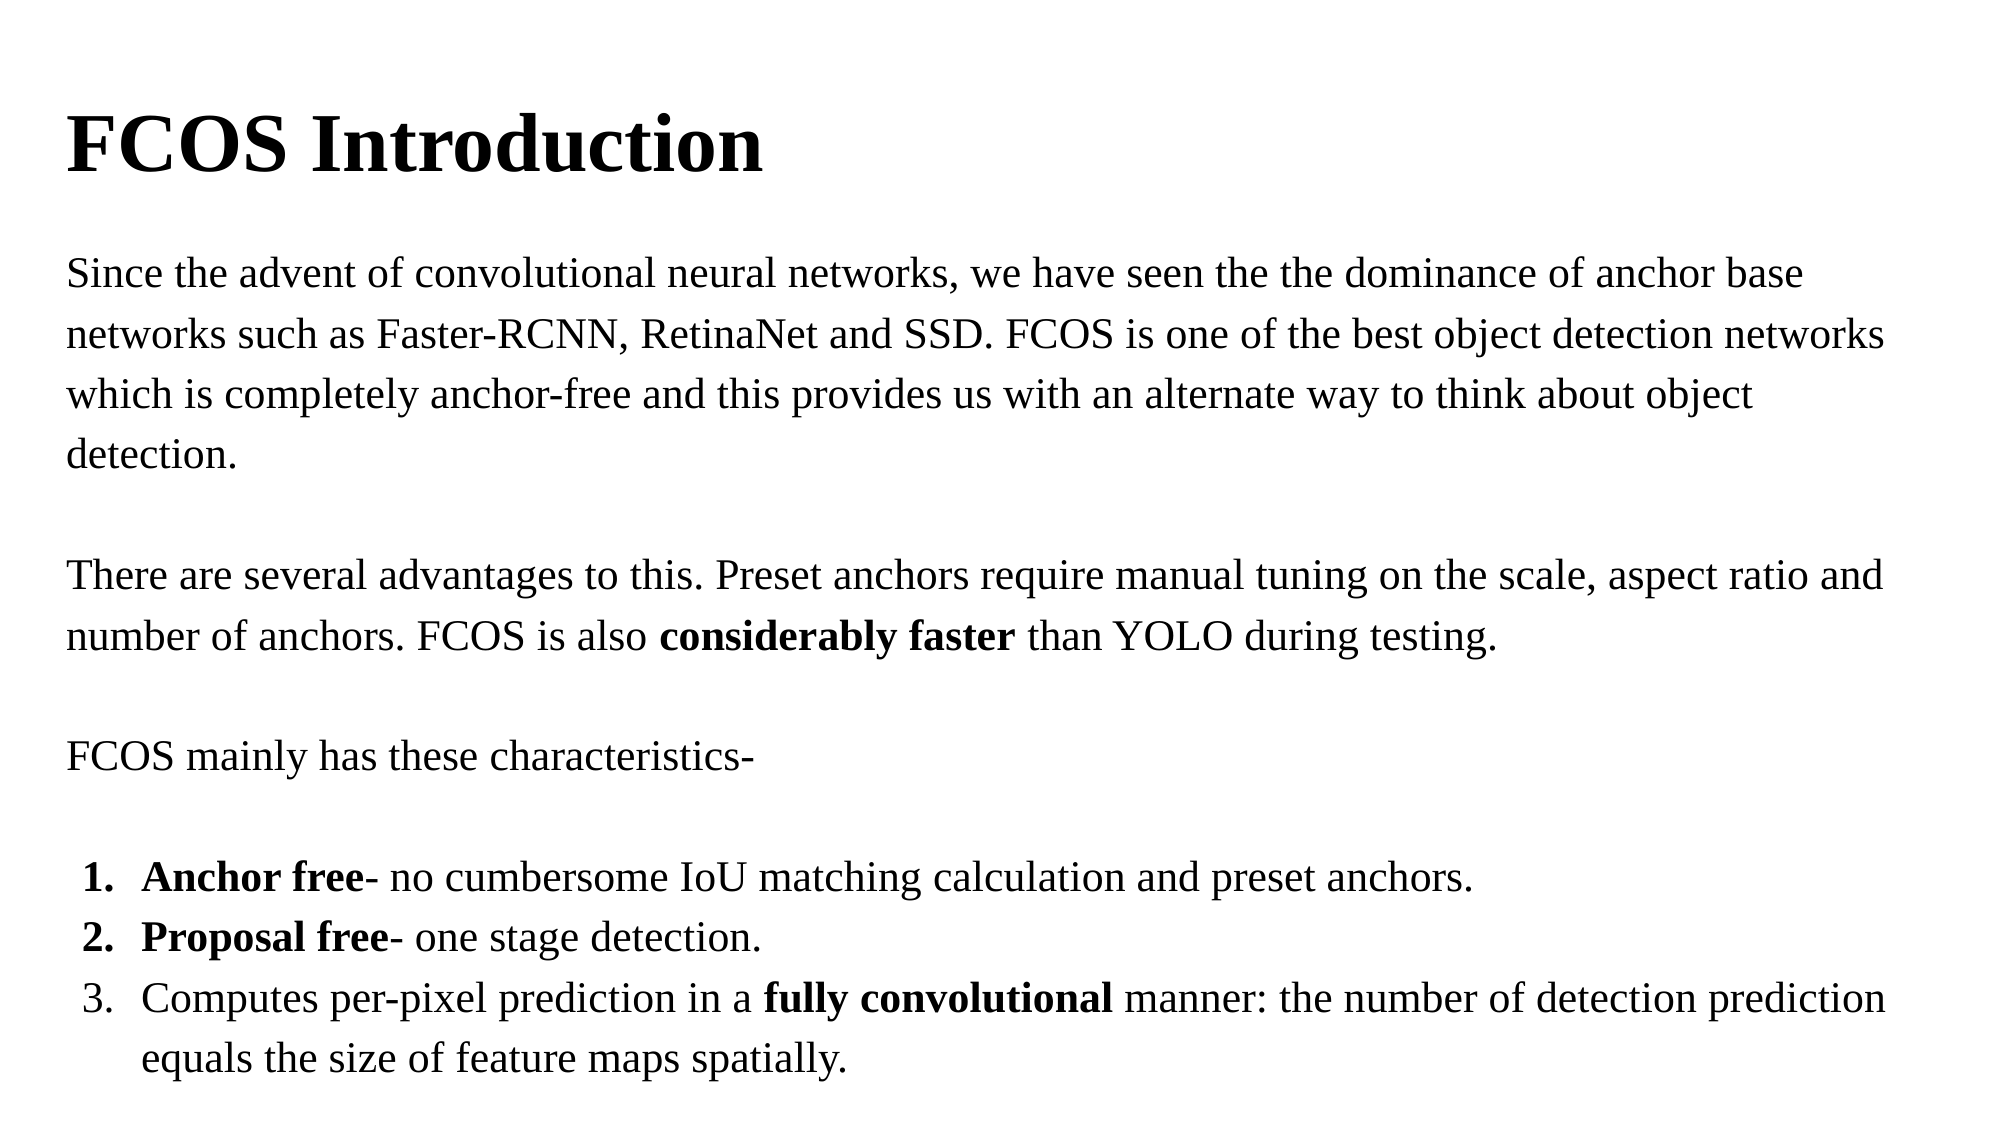

FCOS Introduction
Since the advent of convolutional neural networks, we have seen the the dominance of anchor base networks such as Faster-RCNN, RetinaNet and SSD. FCOS is one of the best object detection networks which is completely anchor-free and this provides us with an alternate way to think about object detection.

There are several advantages to this. Preset anchors require manual tuning on the scale, aspect ratio and number of anchors. FCOS is also considerably faster than YOLO during testing.

FCOS mainly has these characteristics-

Anchor free- no cumbersome IoU matching calculation and preset anchors.
Proposal free- one stage detection.
Computes per-pixel prediction in a fully convolutional manner: the number of detection prediction equals the size of feature maps spatially.